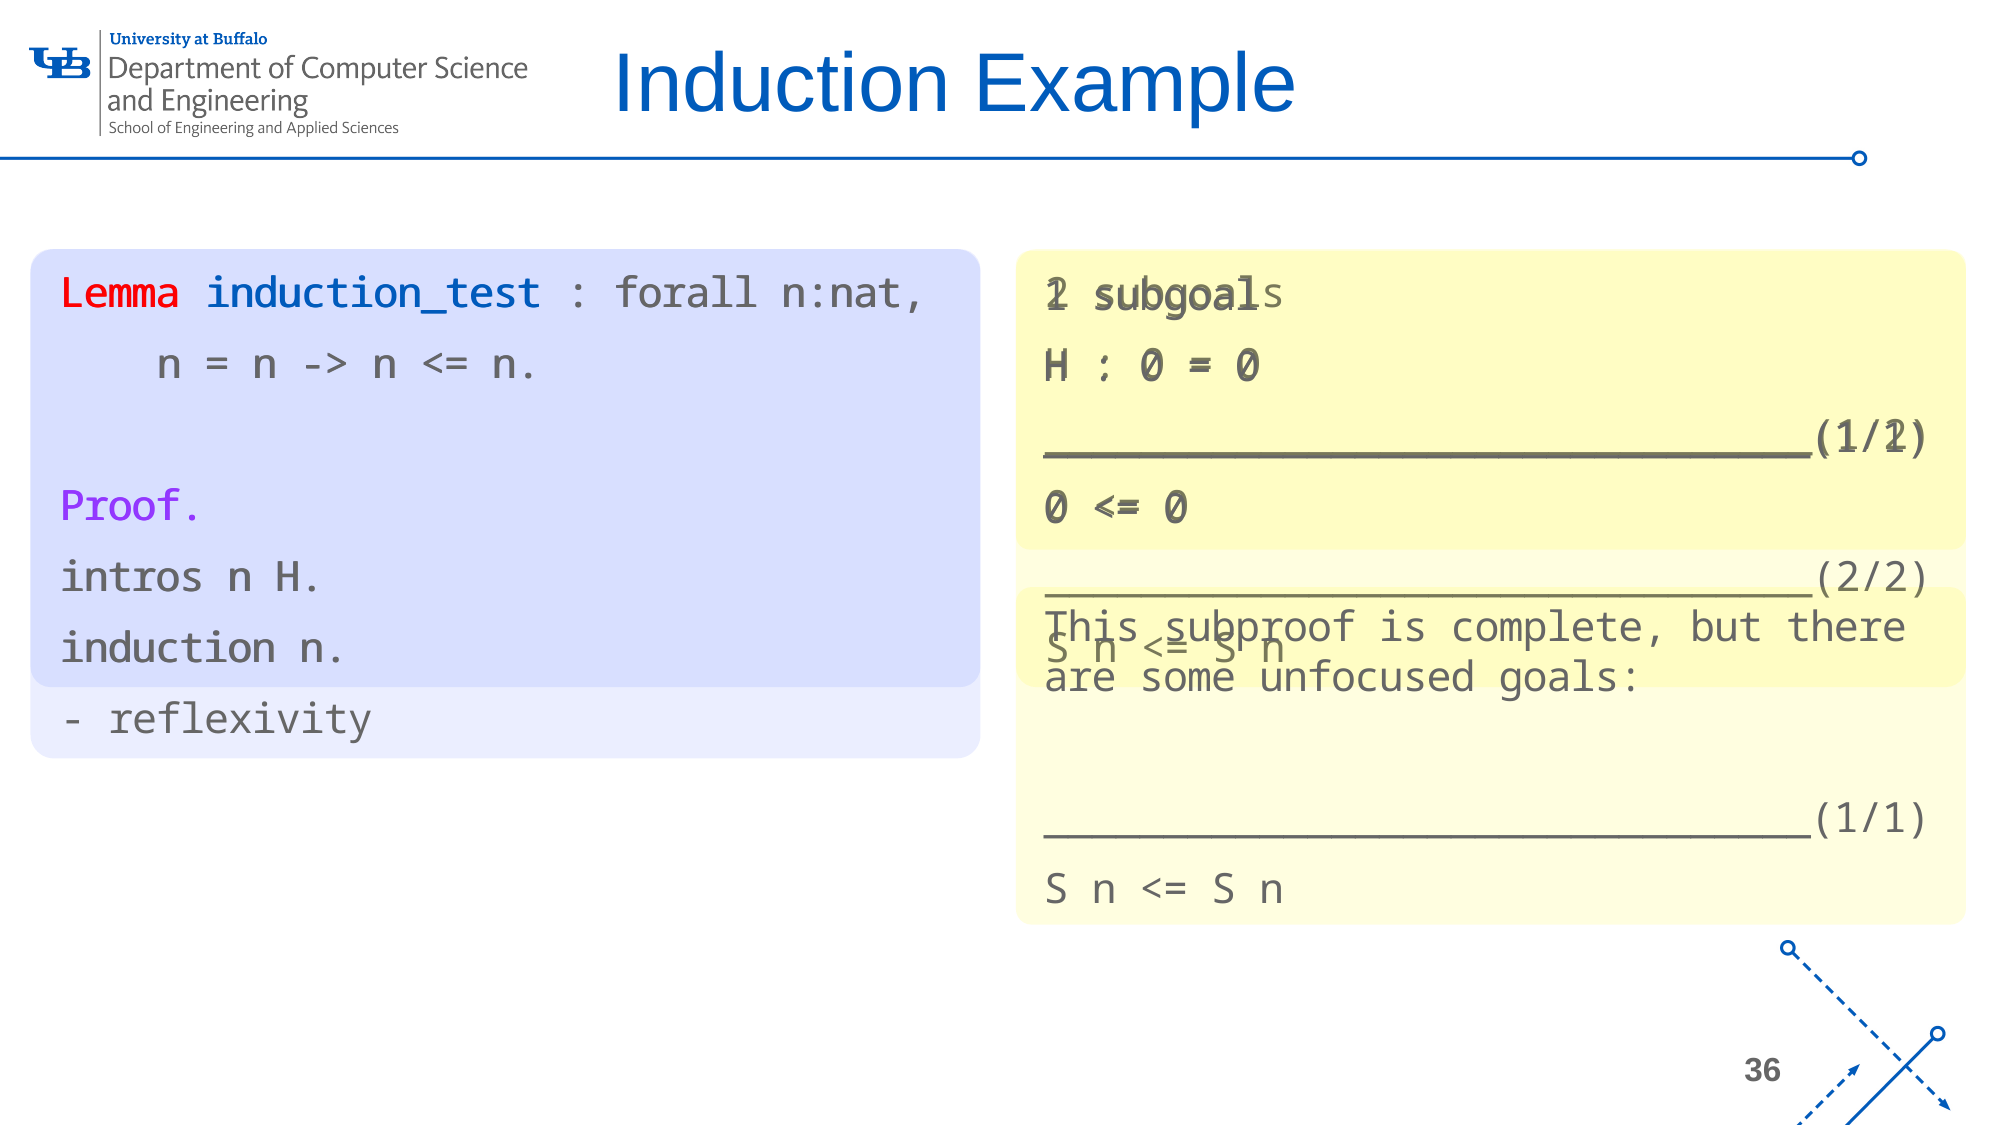

# Induction Example
Lemma induction_test : forall n:nat,
    n = n -> n <= n.

Proof.
intros n H.
induction n.
- reflexivity
Lemma induction_test : forall n:nat,
    n = n -> n <= n.

Proof.
intros n H.
induction n.
2 subgoals
H : 0 = 0
________________________________(1/2)
0 <= 0
________________________________(2/2)
S n <= S n
1 subgoal
H : 0 = 0
________________________________(1/1)
0 <= 0
This subproof is complete, but there are some unfocused goals:

________________________________(1/1)
S n <= S n